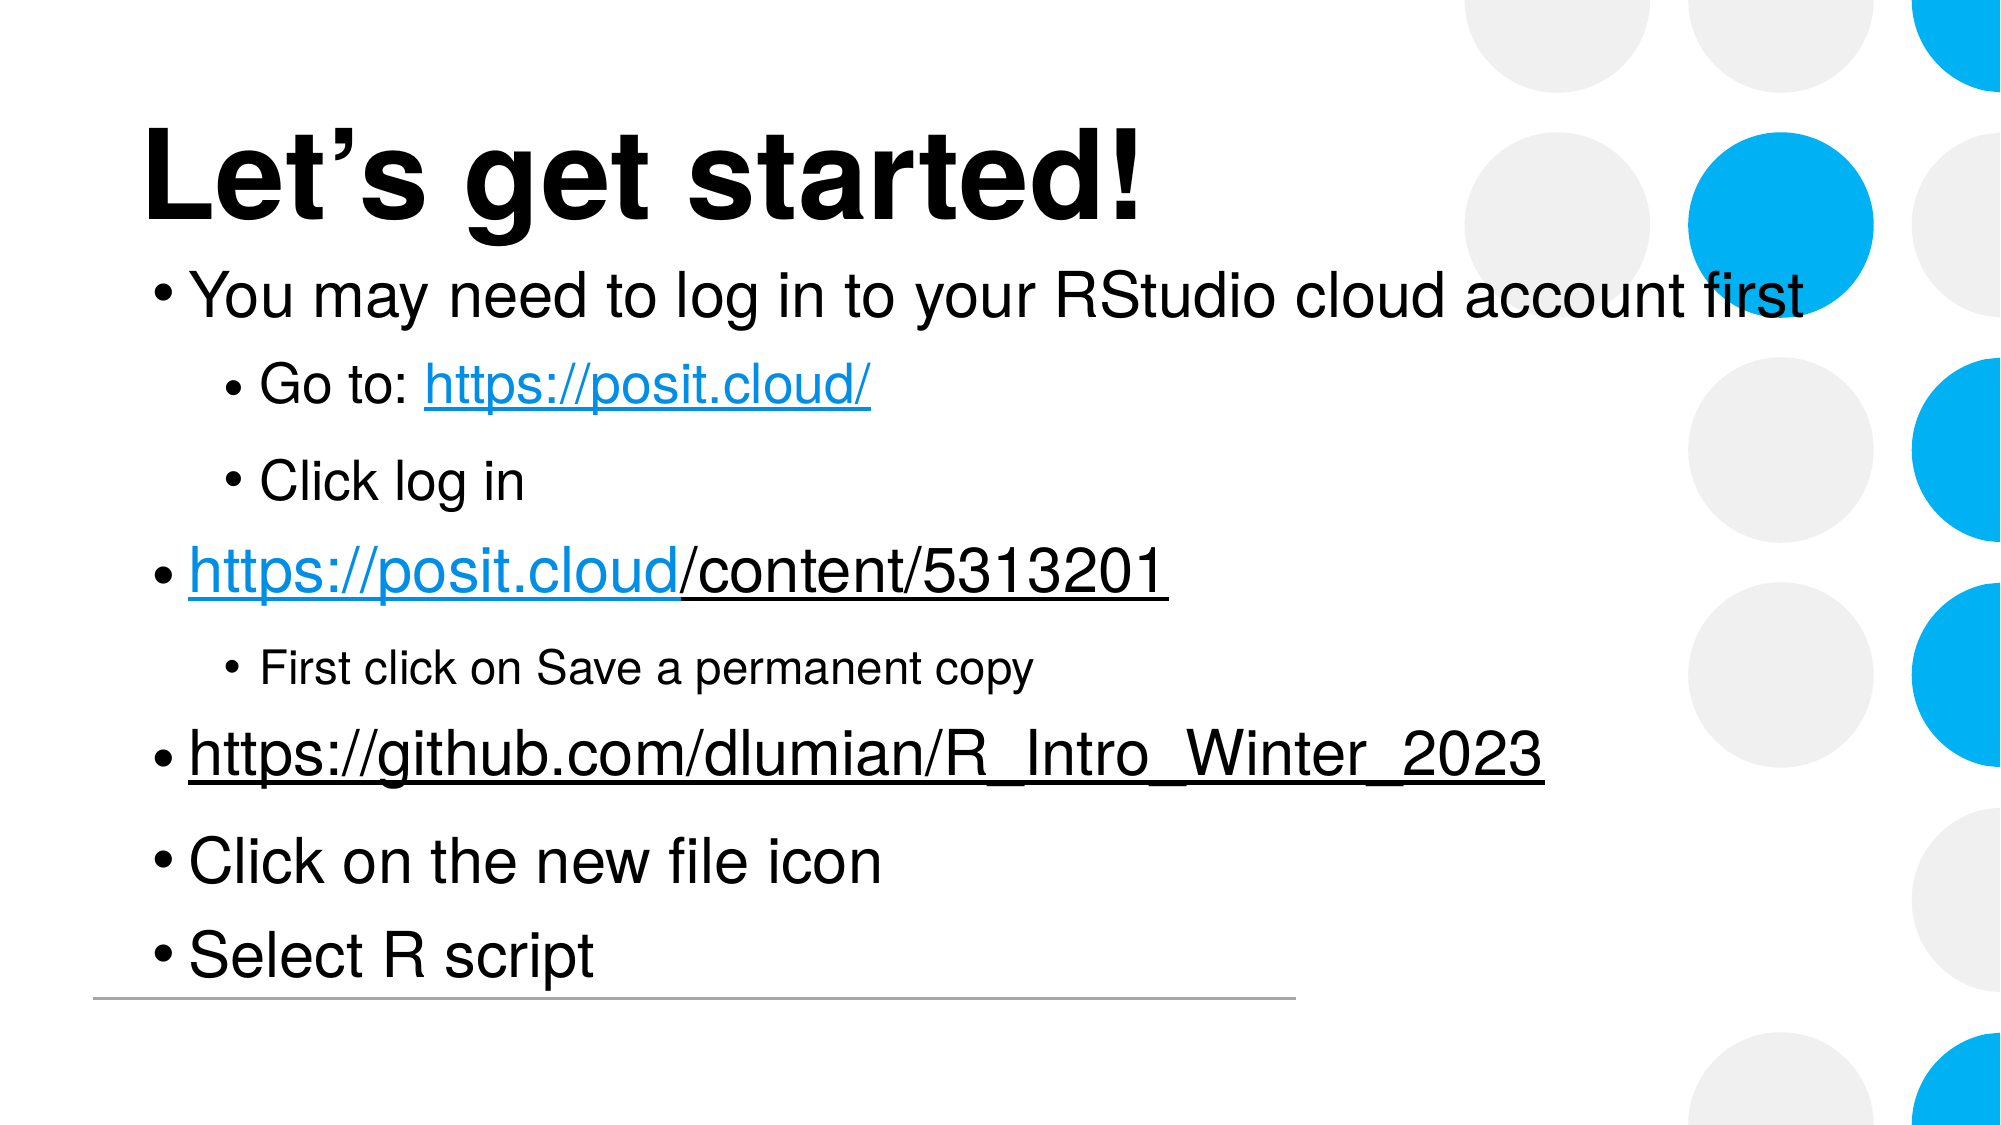

# Let’s get started!
You may need to log in to your RStudio cloud account first
Go to: https://posit.cloud/
Click log in
https://posit.cloud/content/5313201
First click on Save a permanent copy
https://github.com/dlumian/R_Intro_Winter_2023
Click on the new file icon
Select R script